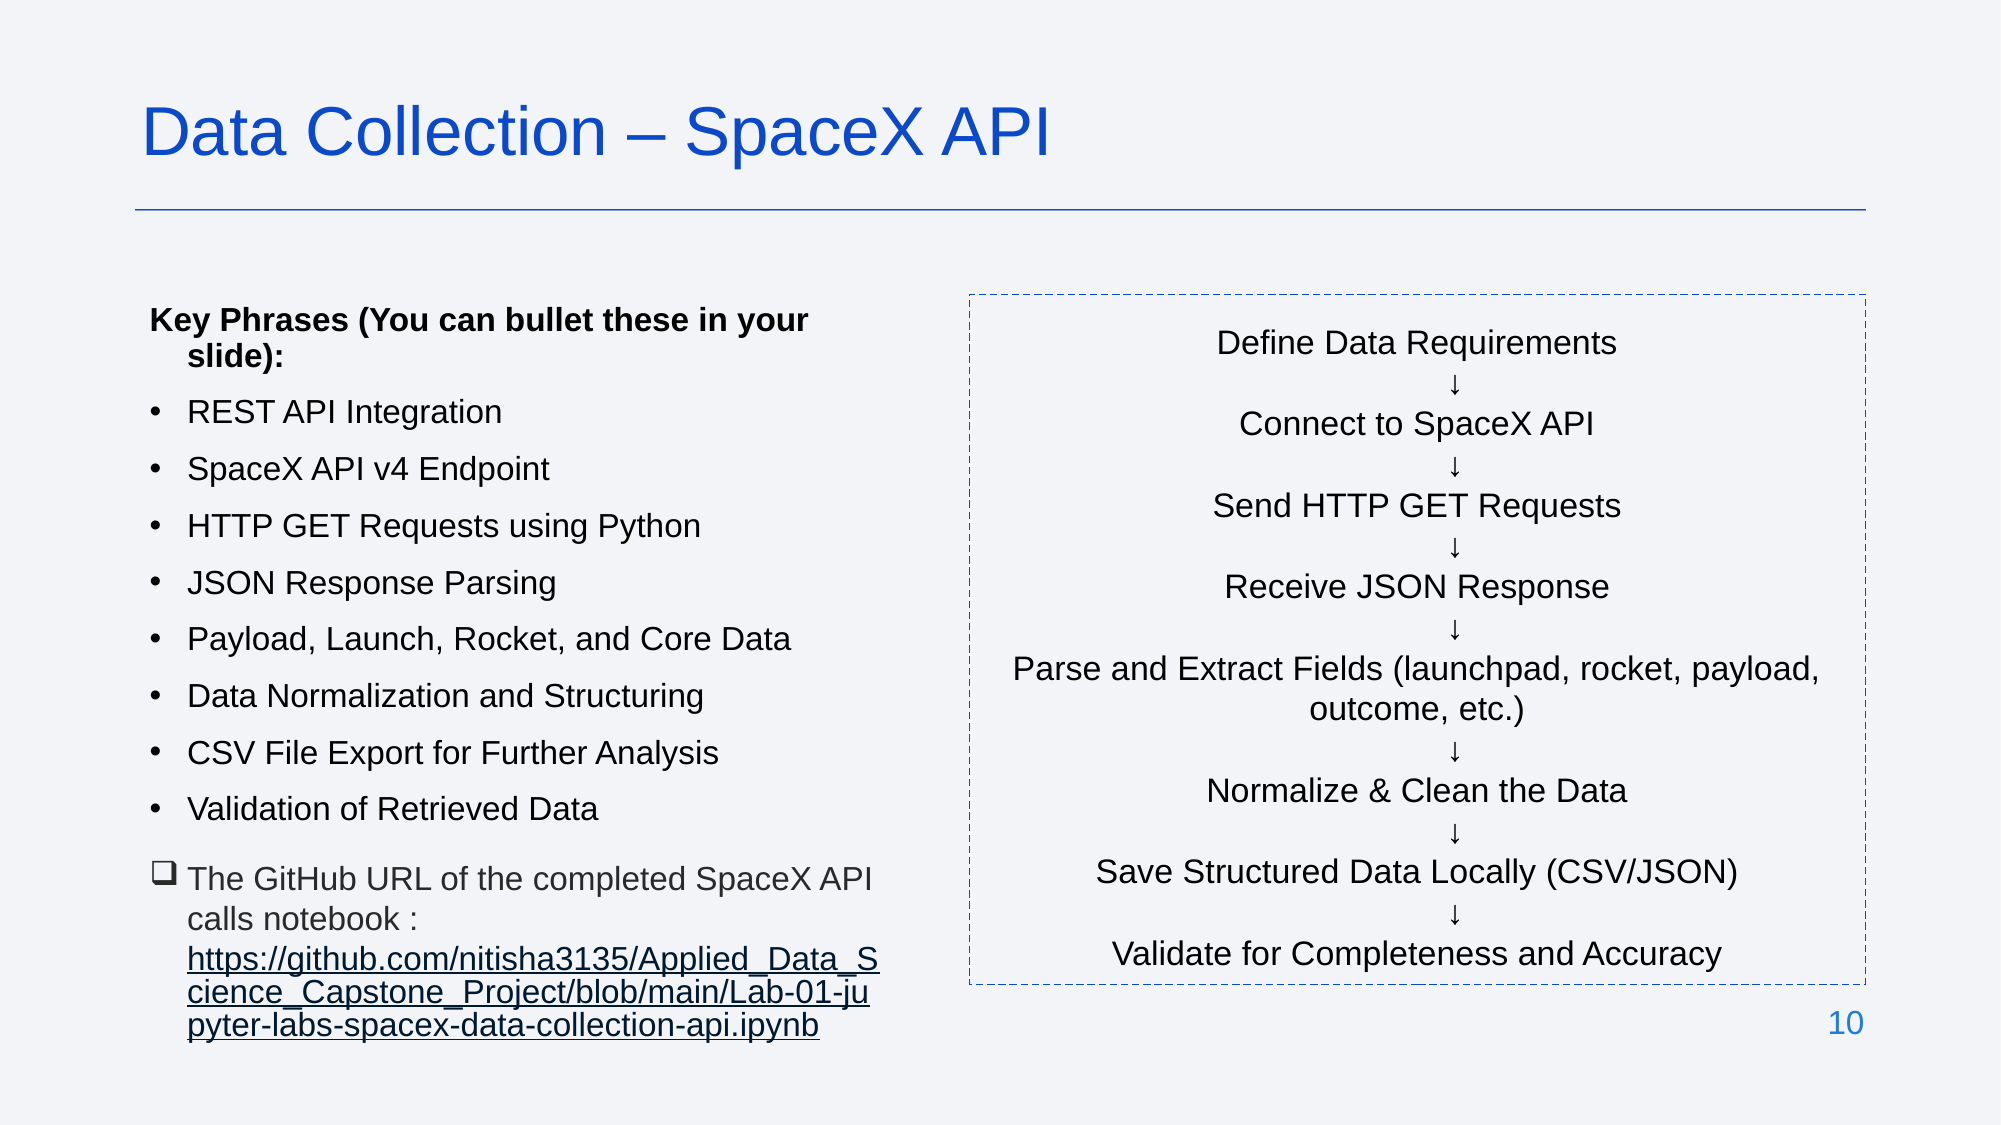

Data Collection – SpaceX API

Define Data Requirements
        ↓
Connect to SpaceX API
        ↓
Send HTTP GET Requests
        ↓
Receive JSON Response
        ↓
Parse and Extract Fields (launchpad, rocket, payload, outcome, etc.)
        ↓
Normalize & Clean the Data
        ↓
Save Structured Data Locally (CSV/JSON)
        ↓
Validate for Completeness and Accuracy
Key Phrases (You can bullet these in your slide):
REST API Integration
SpaceX API v4 Endpoint
HTTP GET Requests using Python
JSON Response Parsing
Payload, Launch, Rocket, and Core Data
Data Normalization and Structuring
CSV File Export for Further Analysis
Validation of Retrieved Data
The GitHub URL of the completed SpaceX API calls notebook :  https://github.com/nitisha3135/Applied_Data_Science_Capstone_Project/blob/main/Lab-01-jupyter-labs-spacex-data-collection-api.ipynb

10